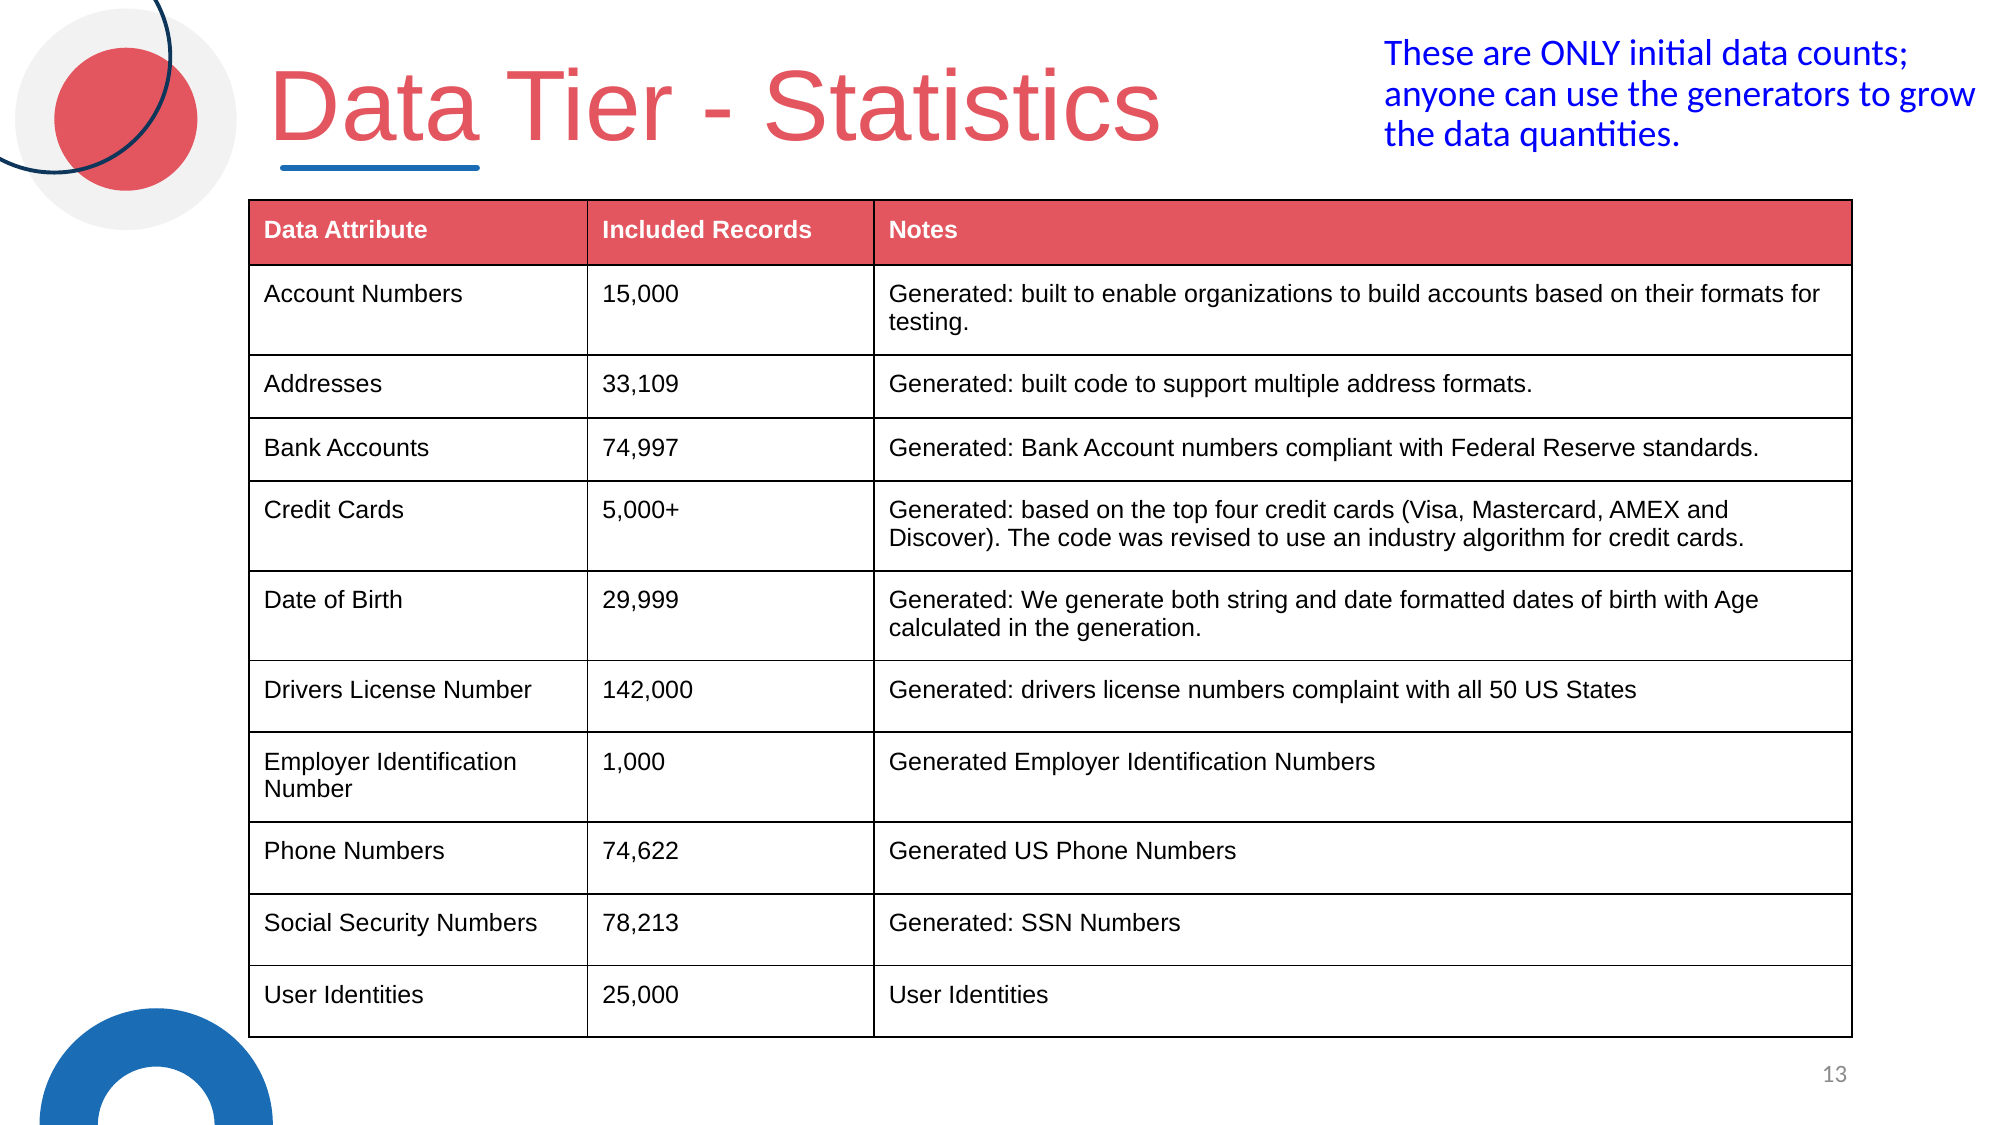

Data Tier - Statistics
These are ONLY initial data counts; anyone can use the generators to grow the data quantities.
| Data Attribute | Included Records | Notes |
| --- | --- | --- |
| Account Numbers | 15,000 | Generated: built to enable organizations to build accounts based on their formats for testing. |
| Addresses | 33,109 | Generated: built code to support multiple address formats. |
| Bank Accounts | 74,997 | Generated: Bank Account numbers compliant with Federal Reserve standards. |
| Credit Cards | 5,000+ | Generated: based on the top four credit cards (Visa, Mastercard, AMEX and Discover). The code was revised to use an industry algorithm for credit cards. |
| Date of Birth | 29,999 | Generated: We generate both string and date formatted dates of birth with Age calculated in the generation. |
| Drivers License Number | 142,000 | Generated: drivers license numbers complaint with all 50 US States |
| Employer Identification Number | 1,000 | Generated Employer Identification Numbers |
| Phone Numbers | 74,622 | Generated US Phone Numbers |
| Social Security Numbers | 78,213 | Generated: SSN Numbers |
| User Identities | 25,000 | User Identities |

13